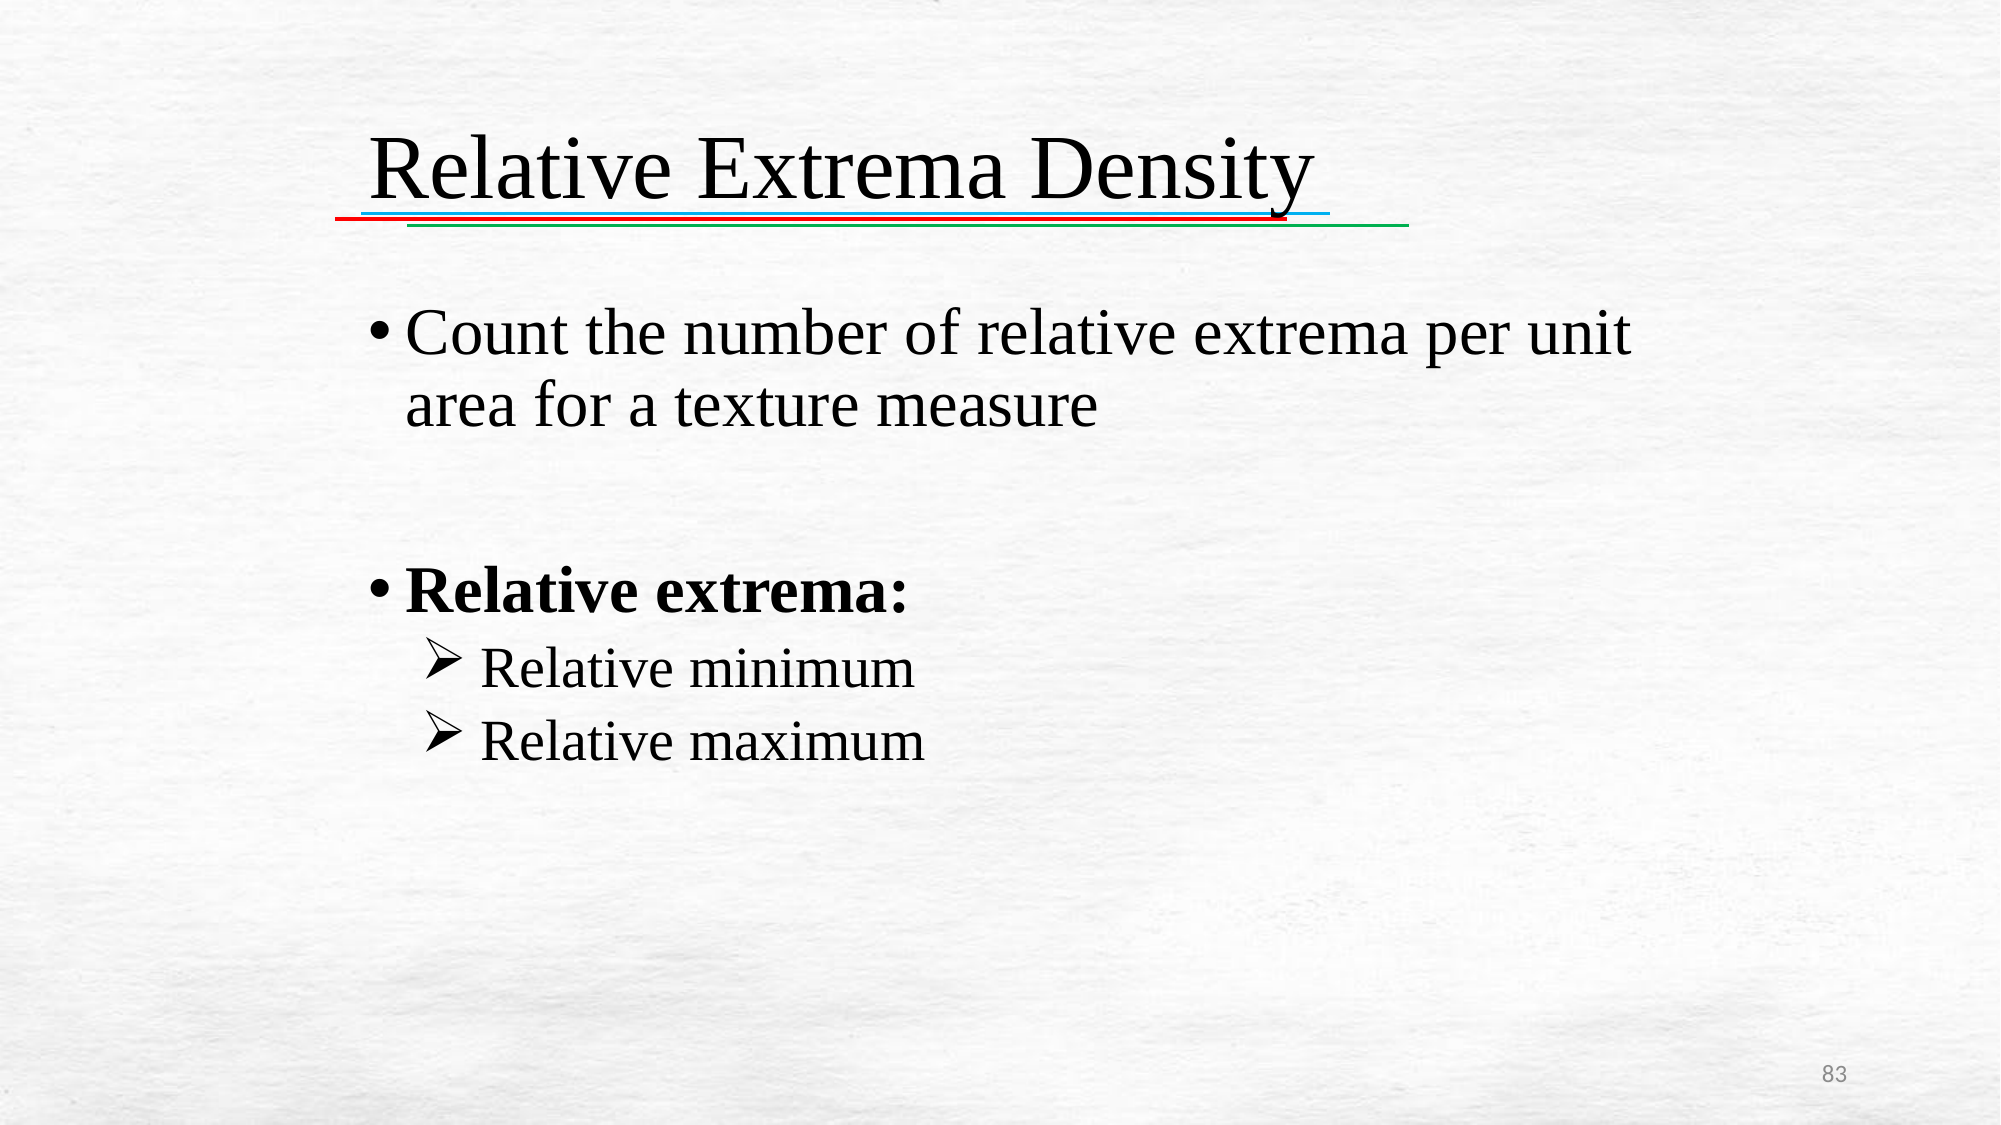

# Relative Extrema Density
Count the number of relative extrema per unit area for a texture measure

Relative extrema:
Relative minimum
Relative maximum
83